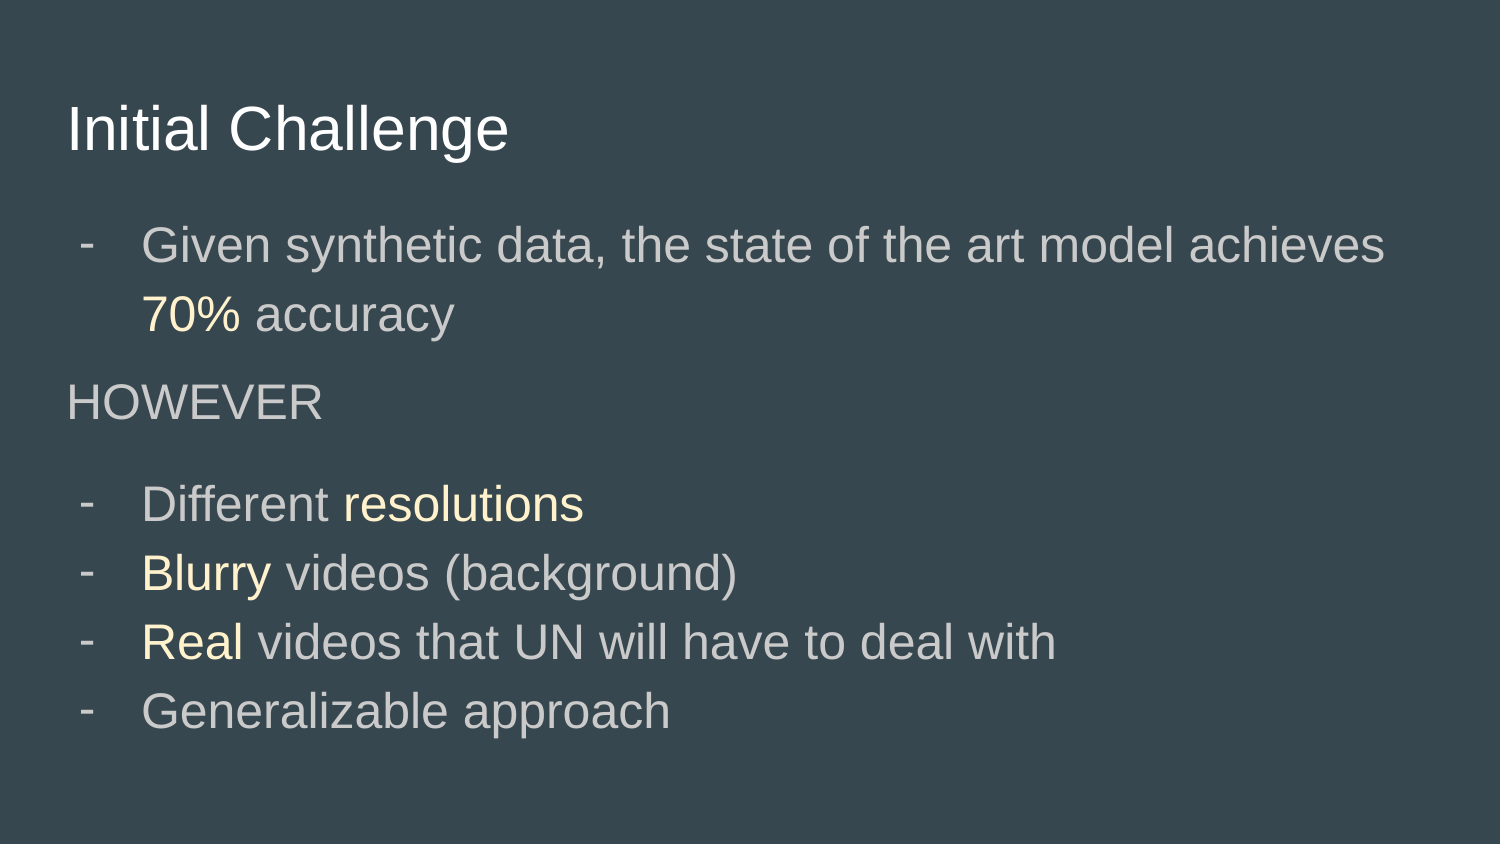

# Initial Challenge
Given synthetic data, the state of the art model achieves 70% accuracy
HOWEVER
Different resolutions
Blurry videos (background)
Real videos that UN will have to deal with
Generalizable approach